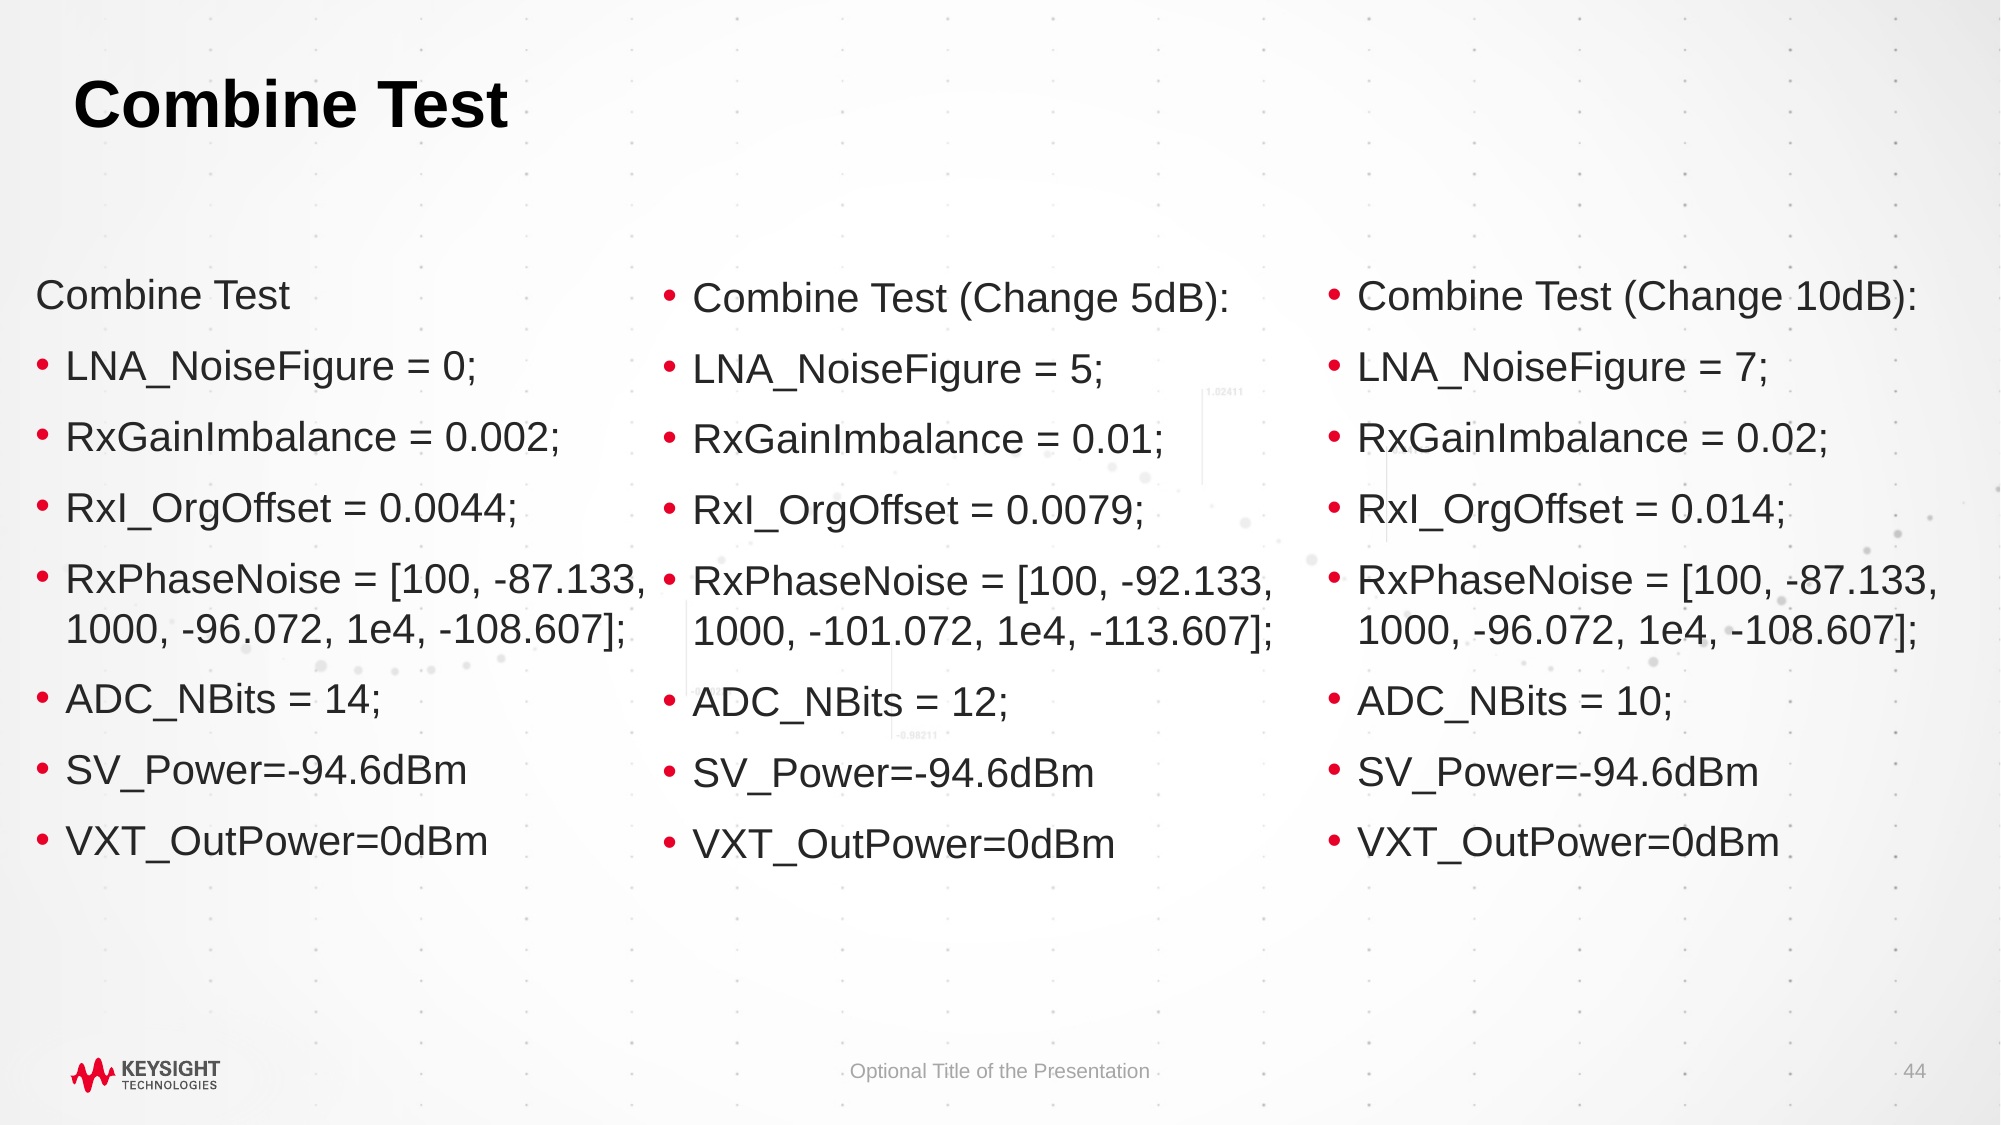

# Combine Test

Combine Test
LNA_NoiseFigure = 0;
RxGainImbalance = 0.002;
RxI_OrgOffset = 0.0044;
RxPhaseNoise = [100, -87.133, 1000, -96.072, 1e4, -108.607];
ADC_NBits = 14;
SV_Power=-94.6dBm
VXT_OutPower=0dBm
Combine Test (Change 10dB):
LNA_NoiseFigure = 7;
RxGainImbalance = 0.02;
RxI_OrgOffset = 0.014;
RxPhaseNoise = [100, -87.133, 1000, -96.072, 1e4, -108.607];
ADC_NBits = 10;
SV_Power=-94.6dBm
VXT_OutPower=0dBm

Combine Test (Change 5dB):
LNA_NoiseFigure = 5;
RxGainImbalance = 0.01;
RxI_OrgOffset = 0.0079;
RxPhaseNoise = [100, -92.133, 1000, -101.072, 1e4, -113.607];
ADC_NBits = 12;
SV_Power=-94.6dBm
VXT_OutPower=0dBm

Optional Title of the Presentation